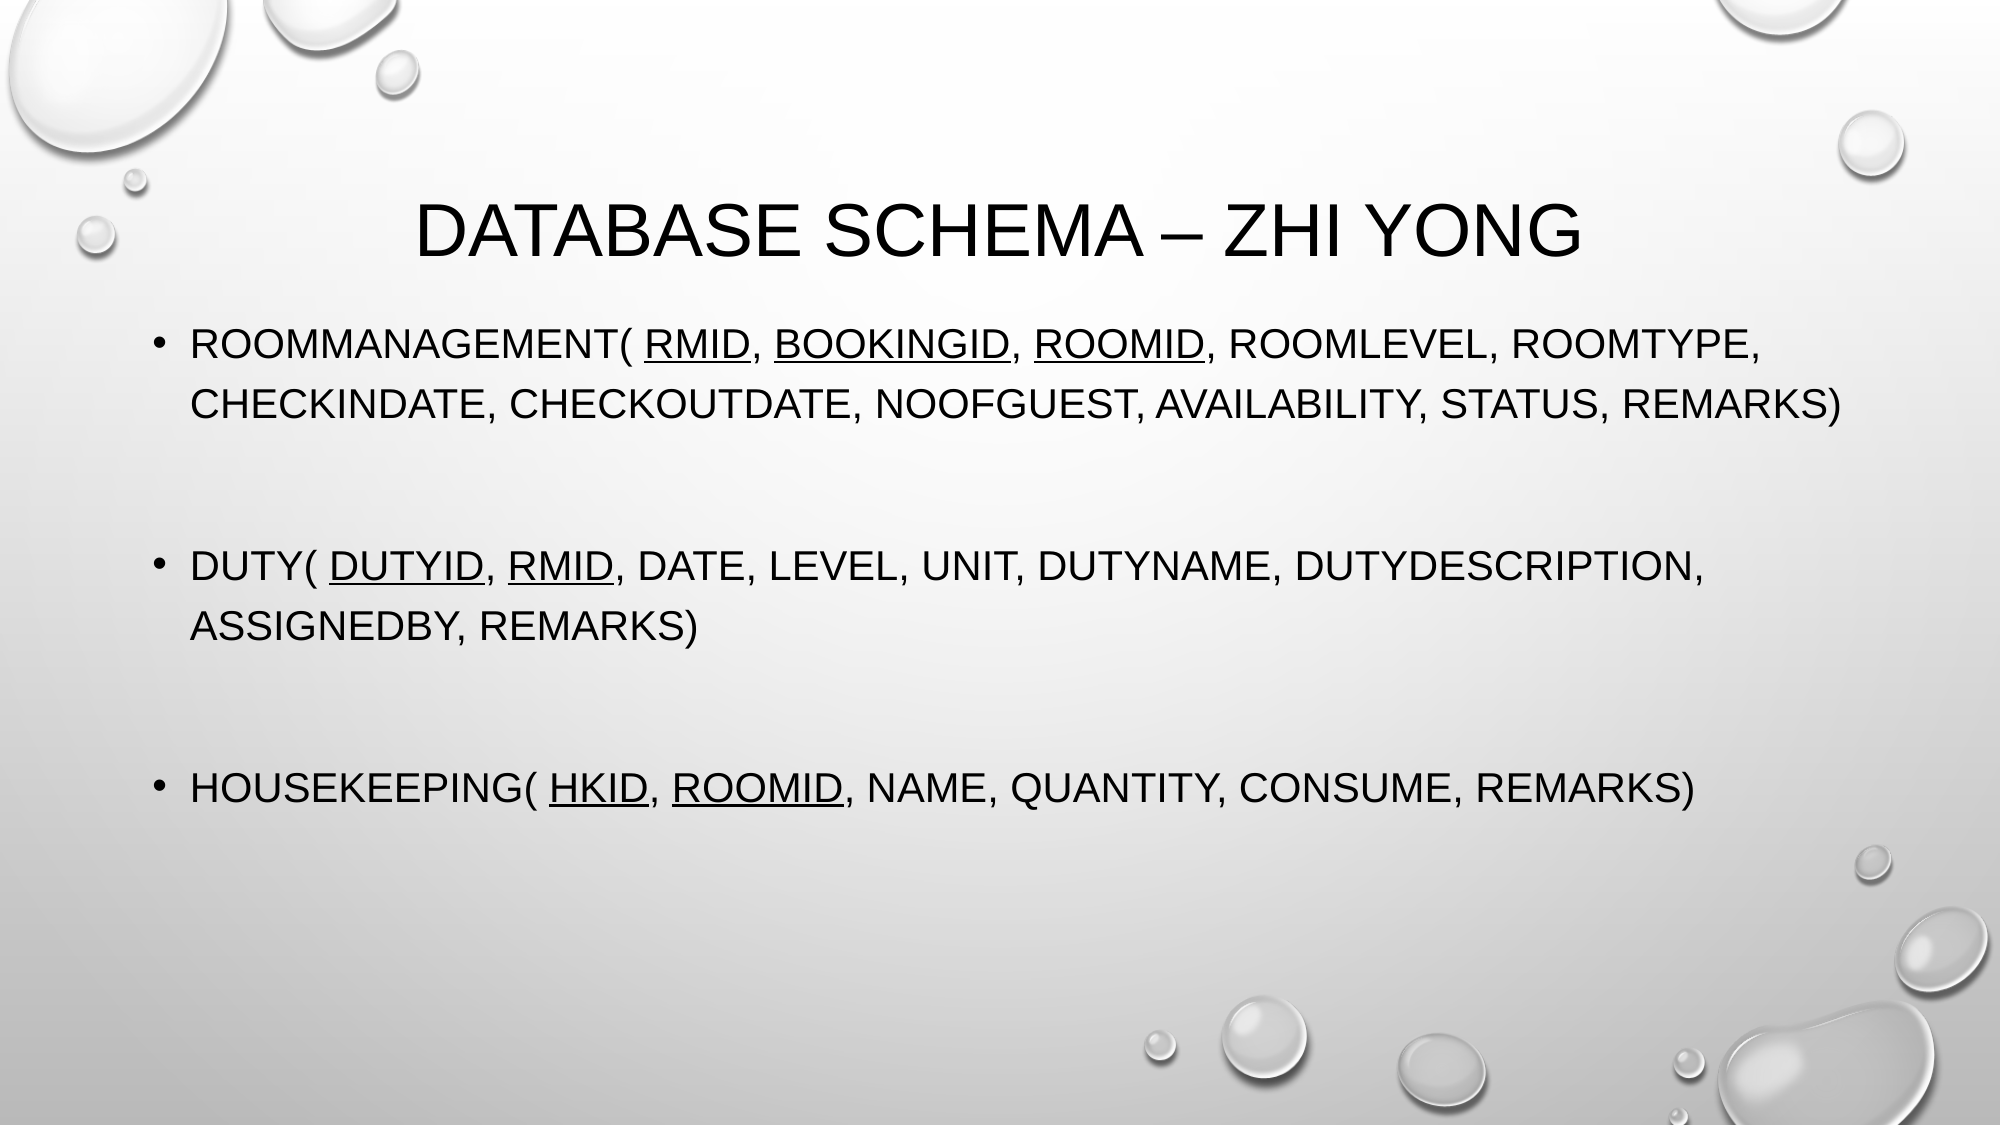

# Database Schema – ZHI yong
ROOMMANAGEMENT( RMID, BookingID, RoomID, RoomLevel, RoomType, CheckInDate, CheckOutDate, NoOfGuest, Availability, Status, Remarks)

DUTY( DutyID, RMID, Date, Level, Unit, DutyName, DutyDescription, AssignedBy, Remarks)

HOUSEKEEPING( HKID, RoomID, Name, Quantity, Consume, Remarks)